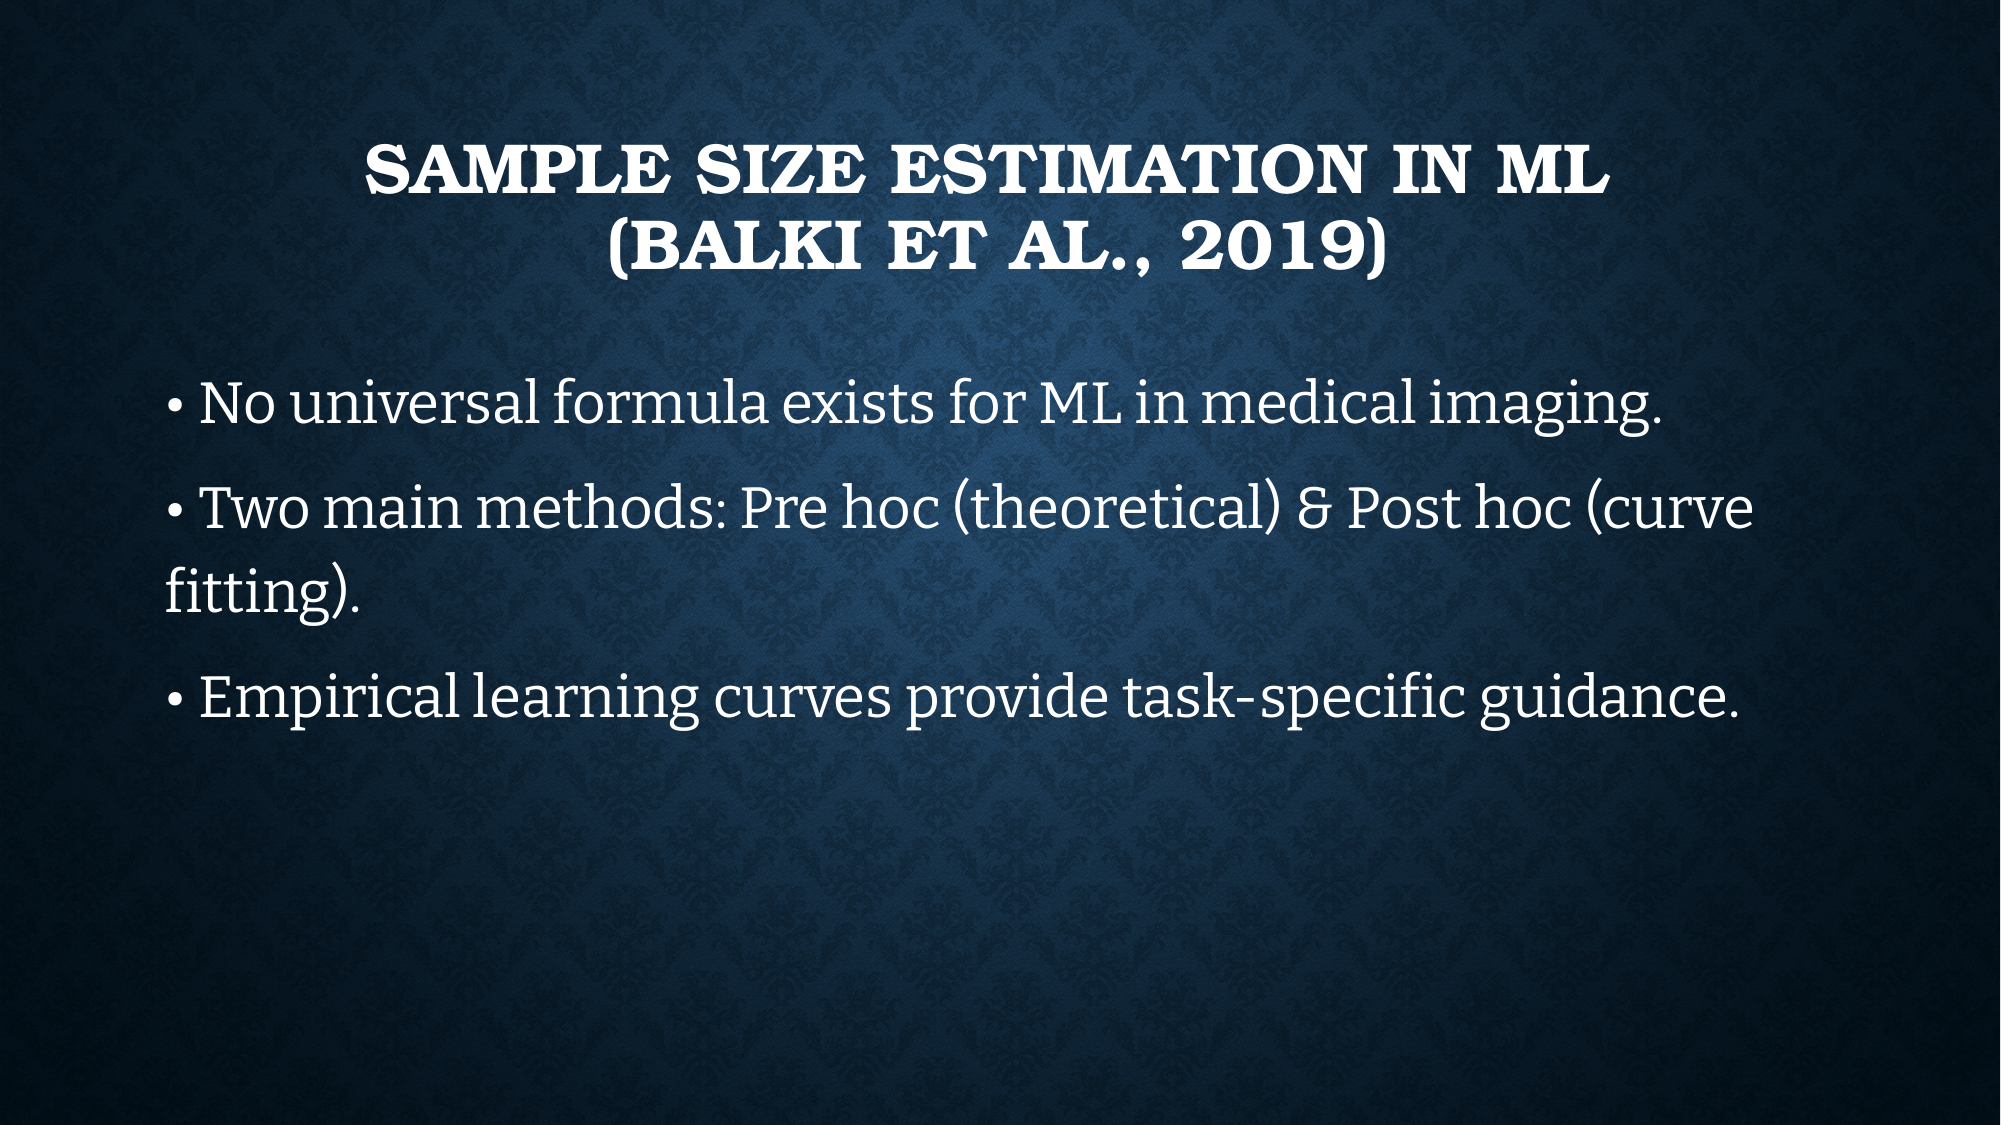

# Sample Size Estimation in ML (Balki et al., 2019)
• No universal formula exists for ML in medical imaging.
• Two main methods: Pre hoc (theoretical) & Post hoc (curve fitting).
• Empirical learning curves provide task-specific guidance.